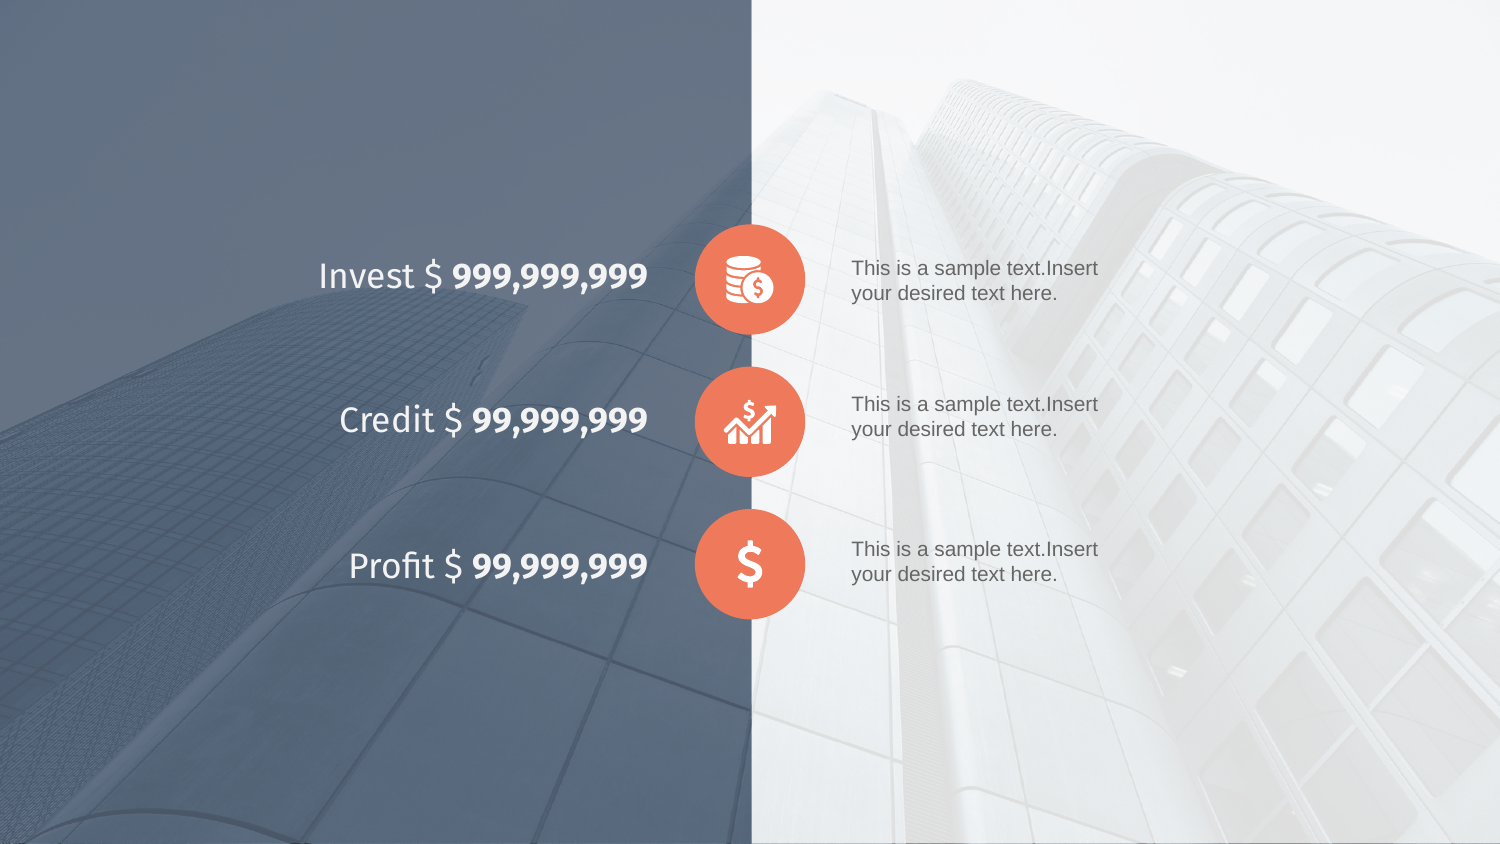

This is a sample text.Insert your desired text here.
Invest $ 999,999,999

This is a sample text.Insert your desired text here.
Credit $ 99,999,999

This is a sample text.Insert your desired text here.

Profit $ 99,999,999